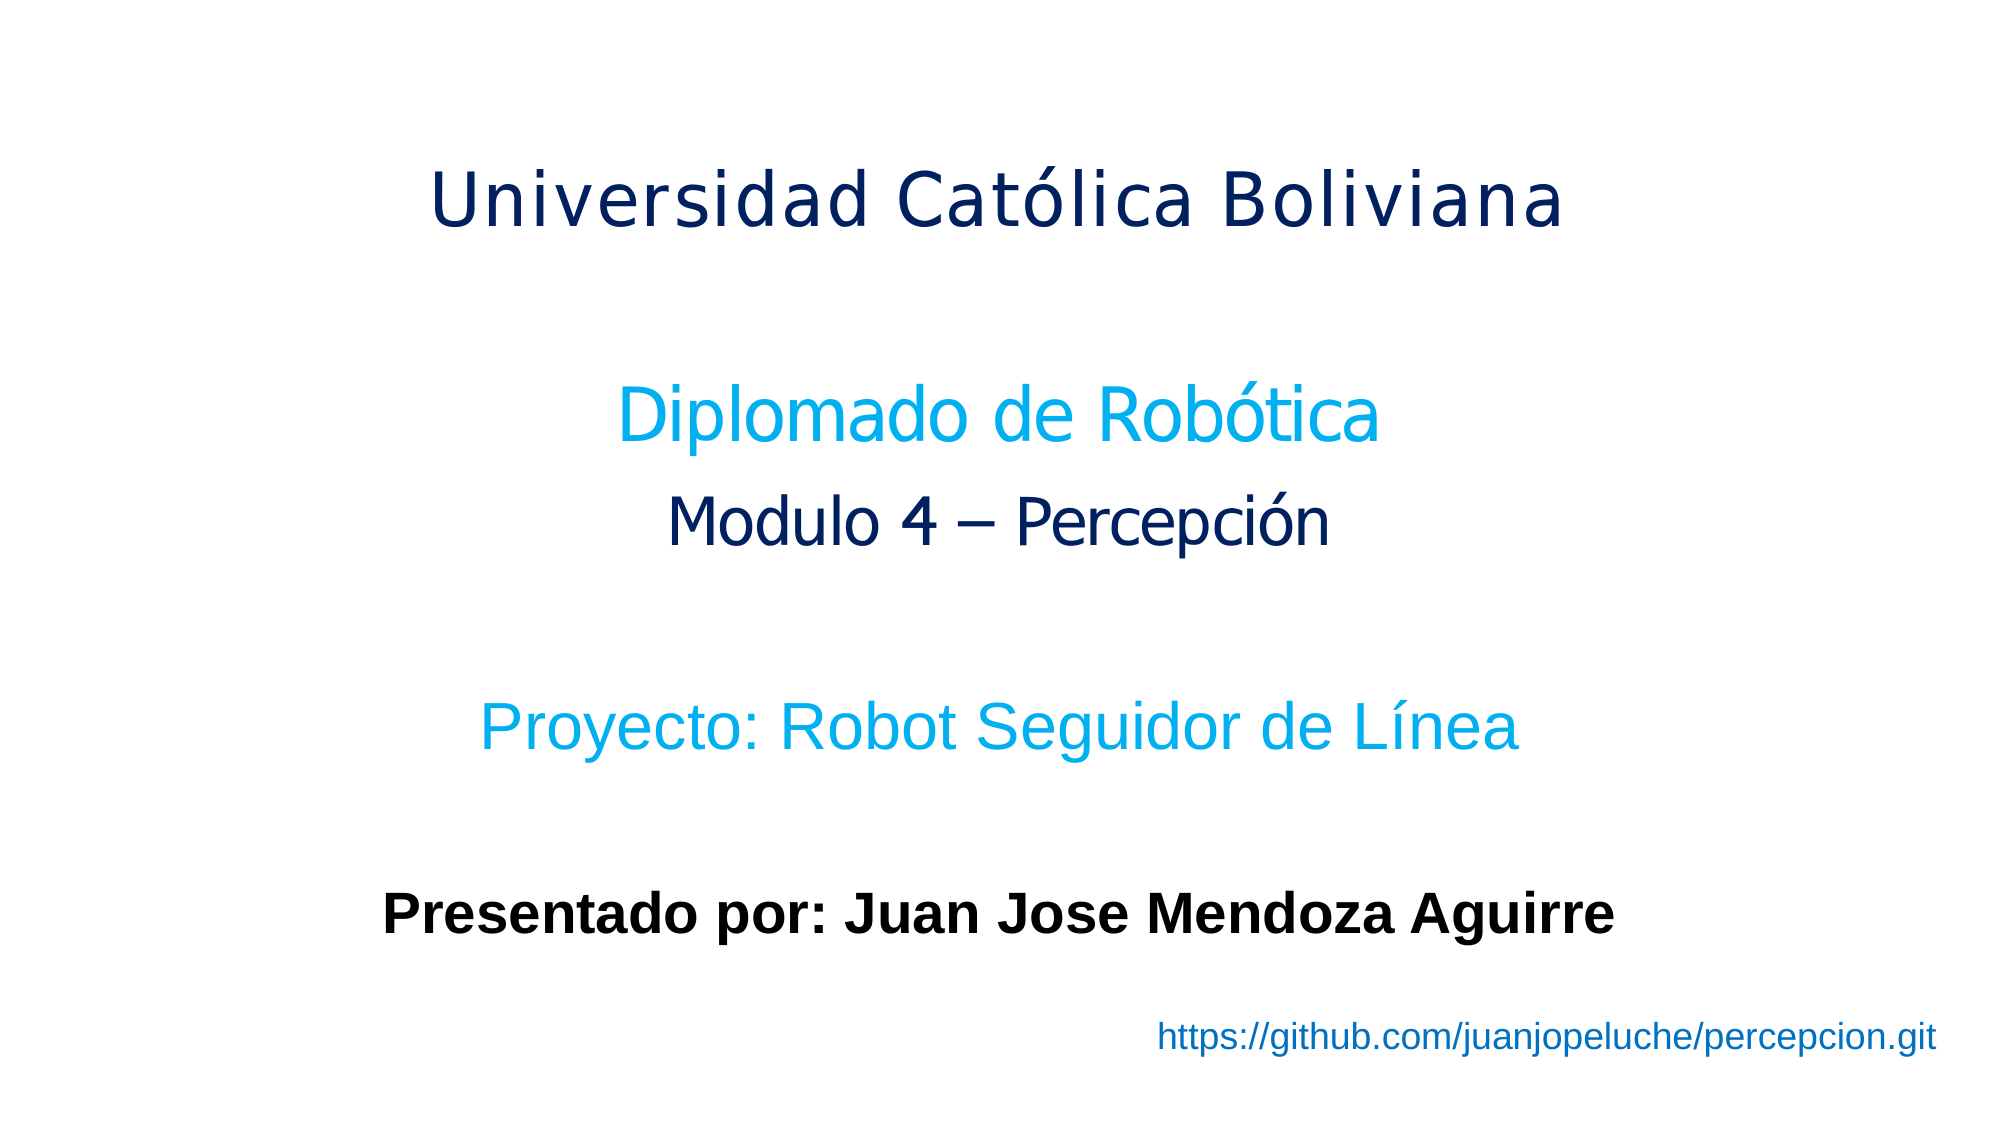

Universidad Católica Boliviana

Diplomado de Robótica
Modulo 4 – Percepción

Proyecto: Robot Seguidor de Línea

Presentado por: Juan Jose Mendoza Aguirre
https://github.com/juanjopeluche/percepcion.git